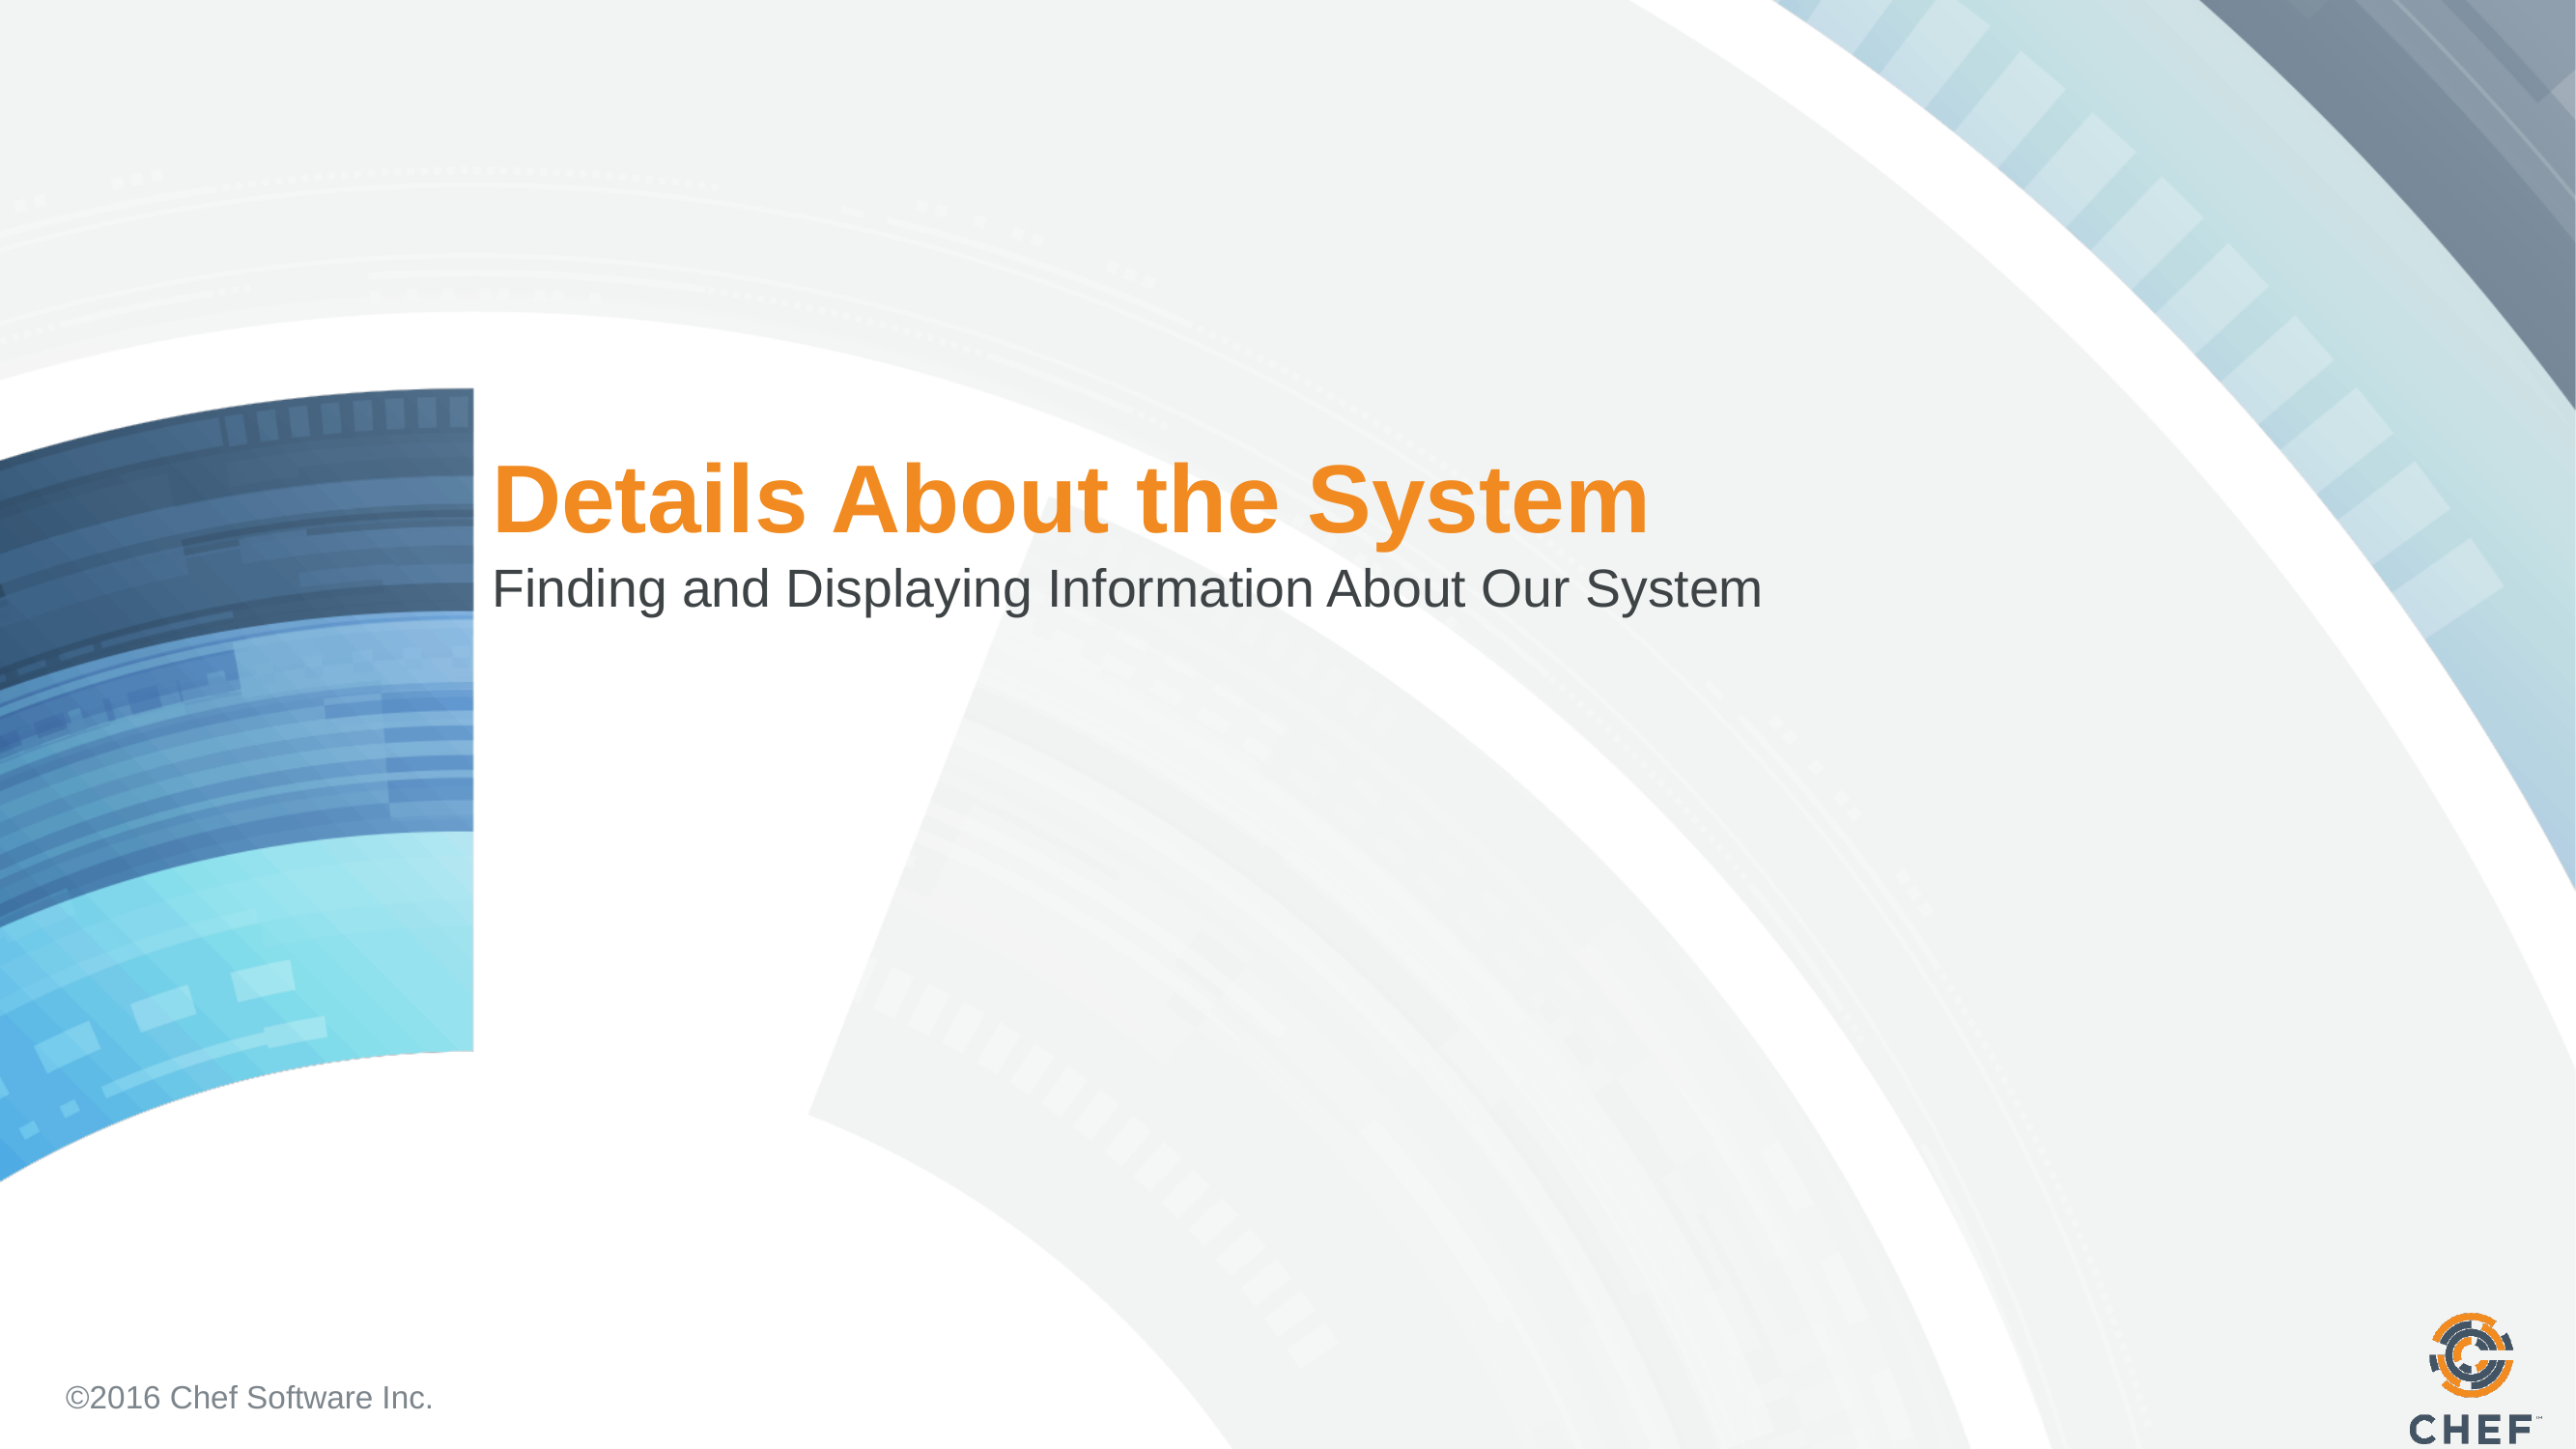

# Details About the System
Finding and Displaying Information About Our System
©2016 Chef Software Inc.